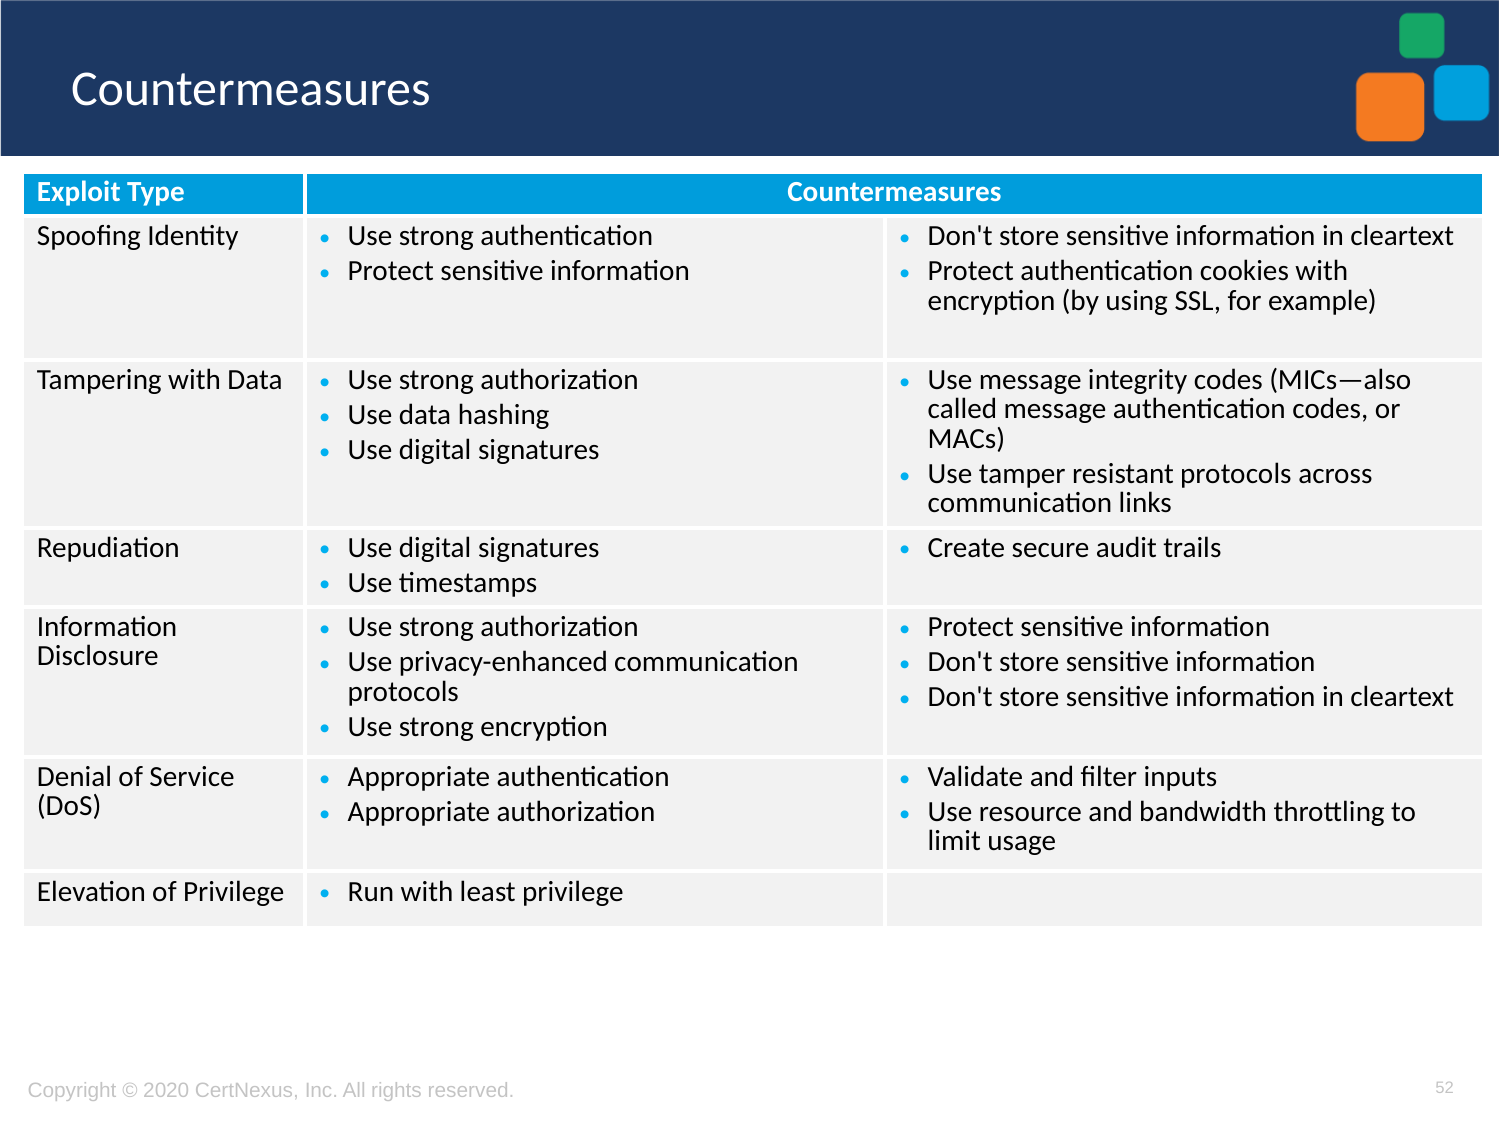

# Countermeasures
| Exploit Type | Countermeasures |  |
| --- | --- | --- |
| Spoofing Identity | Use strong authentication Protect sensitive information | Don't store sensitive information in cleartext Protect authentication cookies with encryption (by using SSL, for example) |
| Tampering with Data | Use strong authorization Use data hashing Use digital signatures | Use message integrity codes (MICs—also called message authentication codes, or MACs) Use tamper resistant protocols across communication links |
| Repudiation | Use digital signatures Use timestamps | Create secure audit trails |
| Information Disclosure | Use strong authorization Use privacy-enhanced communication protocols Use strong encryption | Protect sensitive information Don't store sensitive information Don't store sensitive information in cleartext |
| Denial of Service (DoS) | Appropriate authentication Appropriate authorization | Validate and filter inputs Use resource and bandwidth throttling to limit usage |
| Elevation of Privilege | Run with least privilege |  |
52